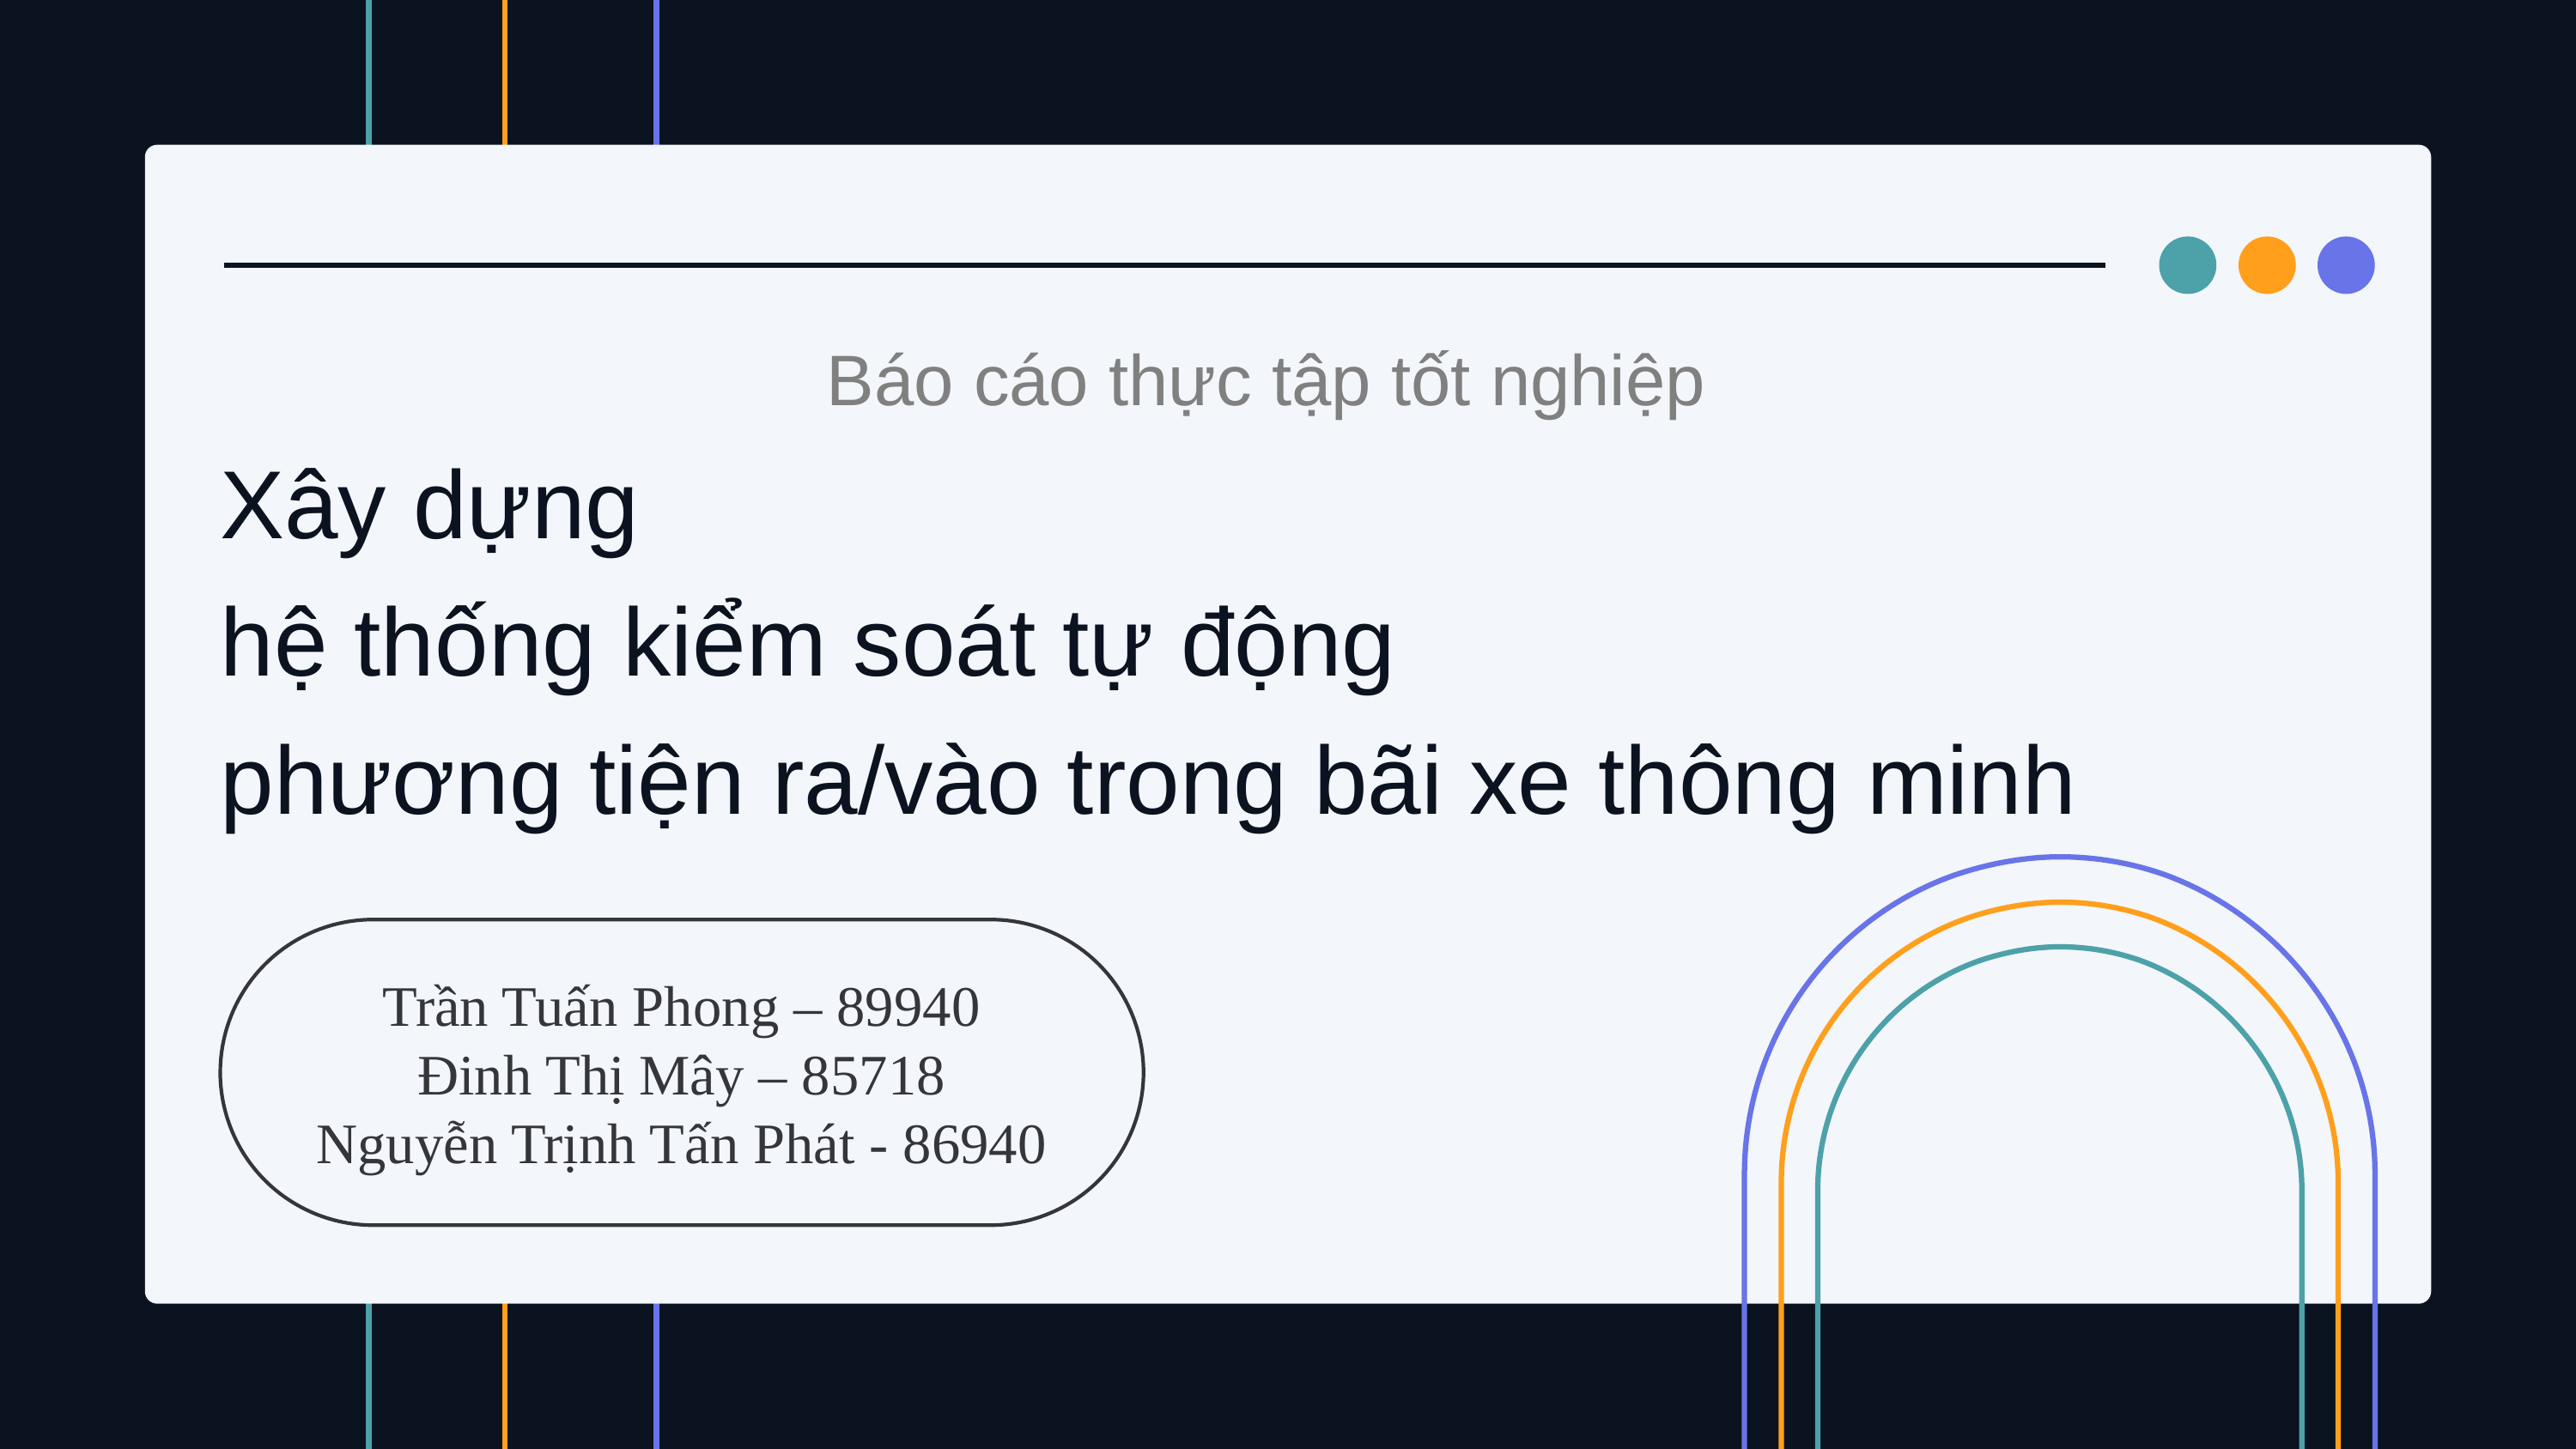

Báo cáo thực tập tốt nghiệp
Xây dựng
hệ thống kiểm soát tự động
phương tiện ra/vào trong bãi xe thông minh

Trần Tuấn Phong – 89940
Đinh Thị Mây – 85718
Nguyễn Trịnh Tấn Phát - 86940